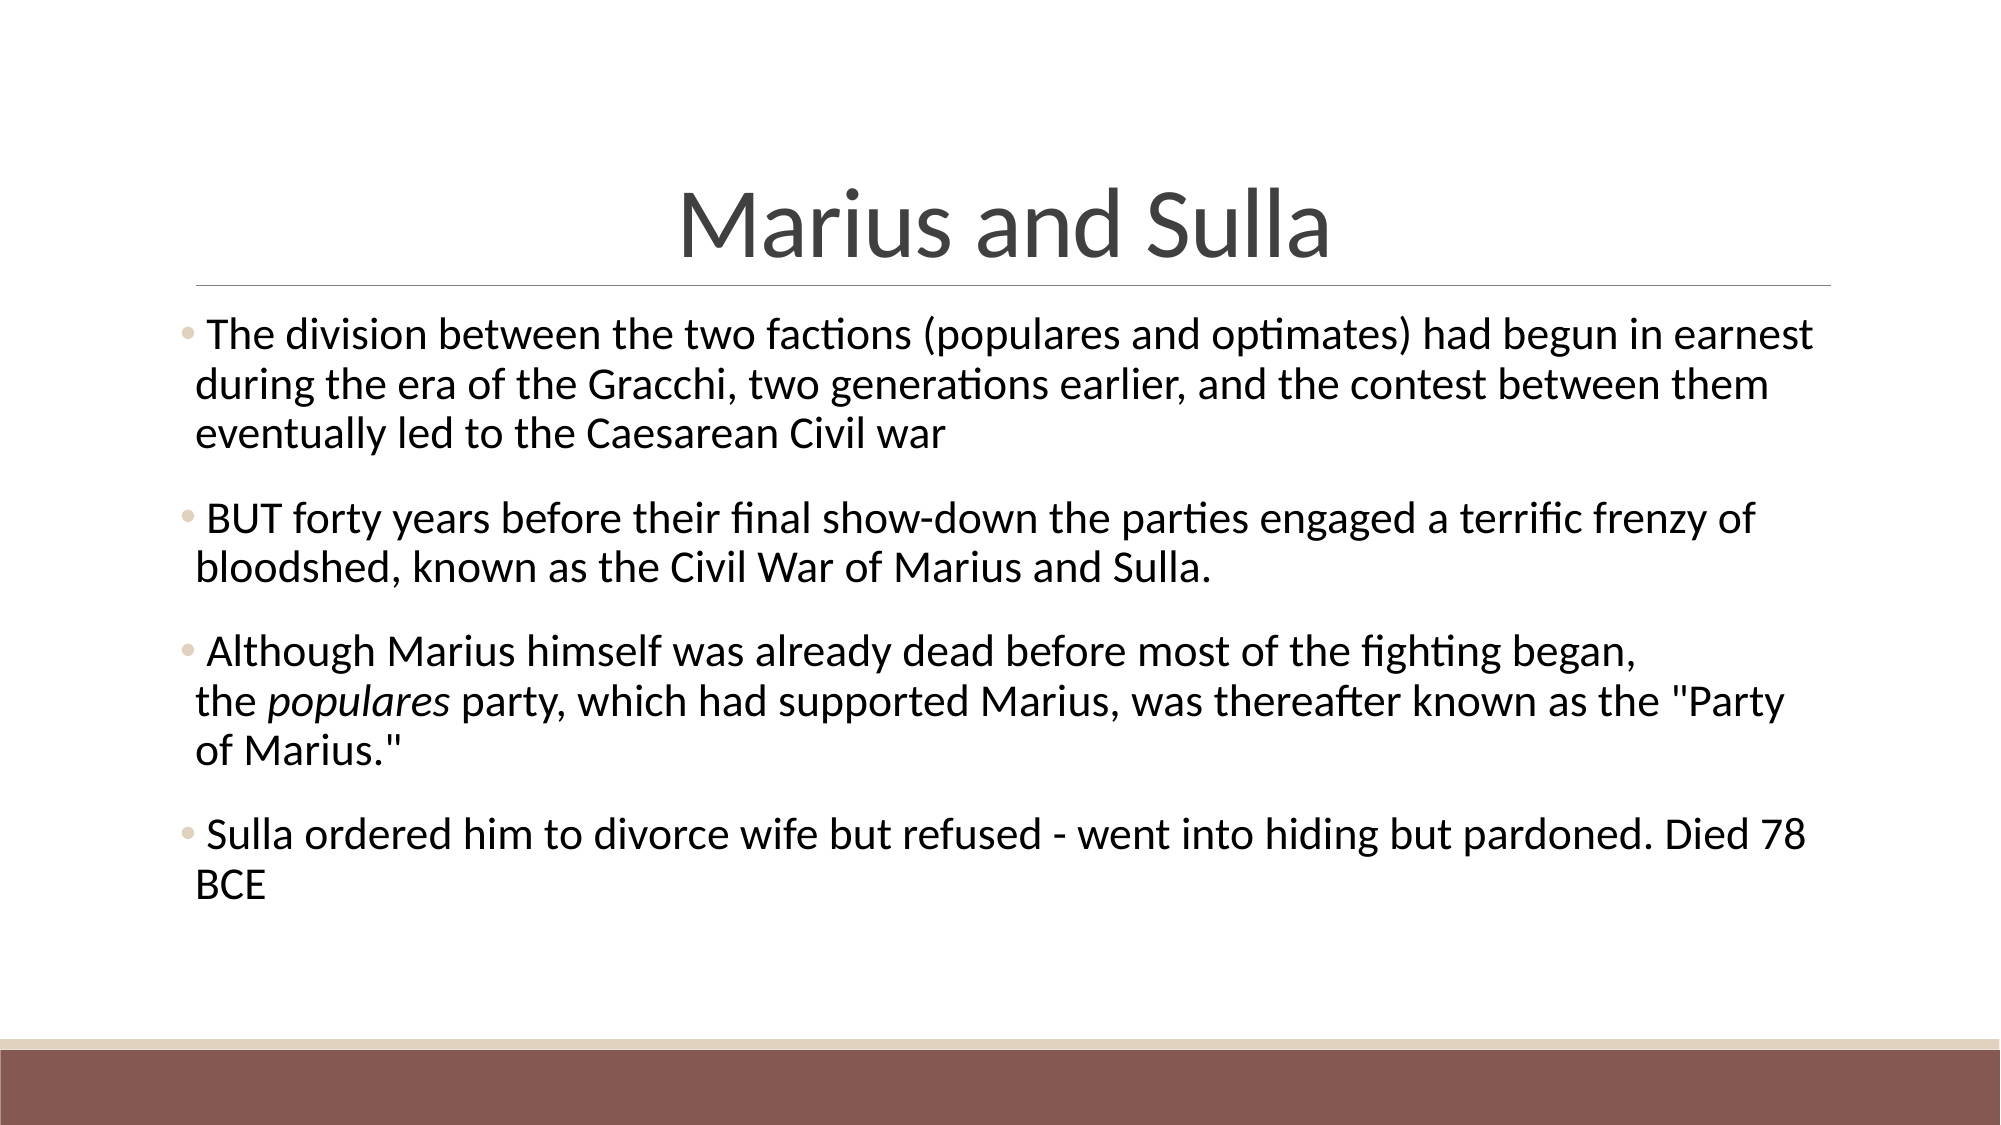

# Marius and Sulla
 The division between the two factions (populares and optimates) had begun in earnest during the era of the Gracchi, two generations earlier, and the contest between them eventually led to the Caesarean Civil war
 BUT forty years before their final show-down the parties engaged a terrific frenzy of bloodshed, known as the Civil War of Marius and Sulla.
 Although Marius himself was already dead before most of the fighting began, the populares party, which had supported Marius, was thereafter known as the "Party of Marius."
 Sulla ordered him to divorce wife but refused - went into hiding but pardoned. Died 78 BCE